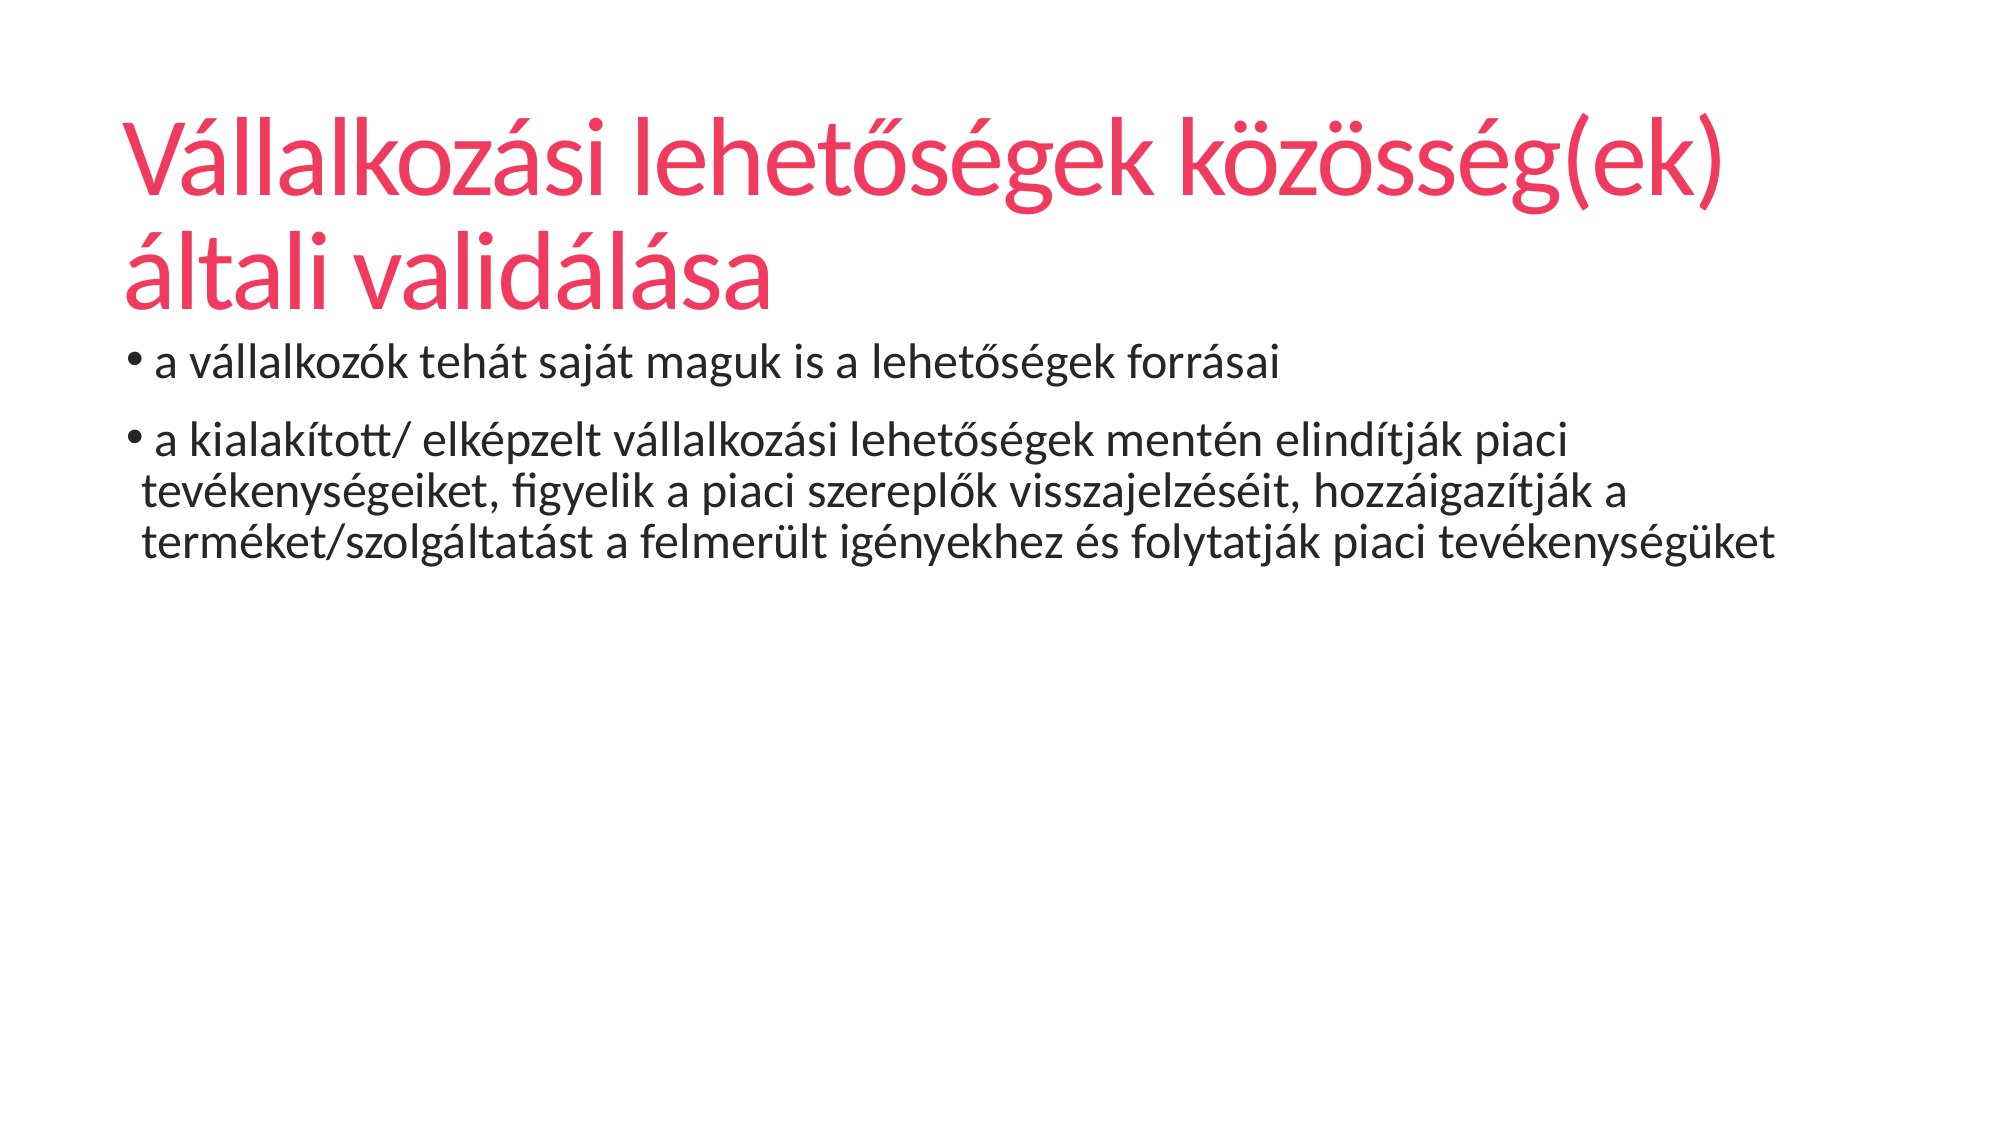

# Vállalkozási lehetőségek közösség(ek) általi validálása
 a vállalkozók tehát saját maguk is a lehetőségek forrásai
 a kialakított/ elképzelt vállalkozási lehetőségek mentén elindítják piaci tevékenységeiket, figyelik a piaci szereplők visszajelzéséit, hozzáigazítják a terméket/szolgáltatást a felmerült igényekhez és folytatják piaci tevékenységüket